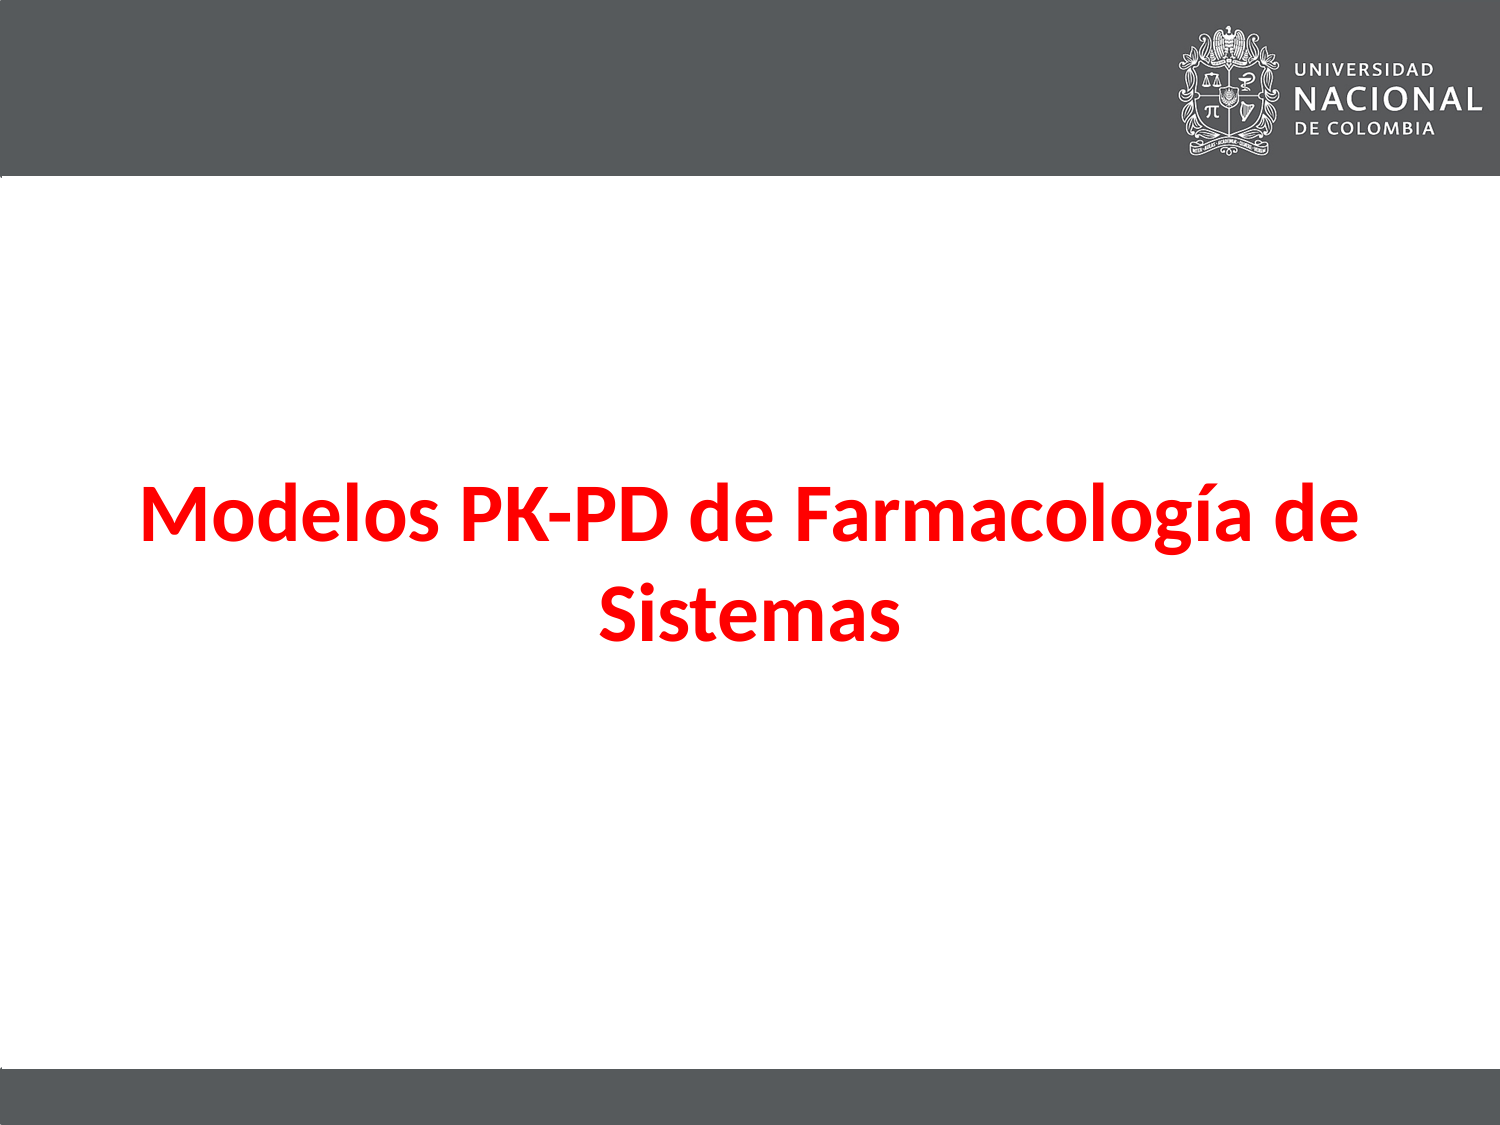

# Modelos PK-PD de Farmacología de Sistemas